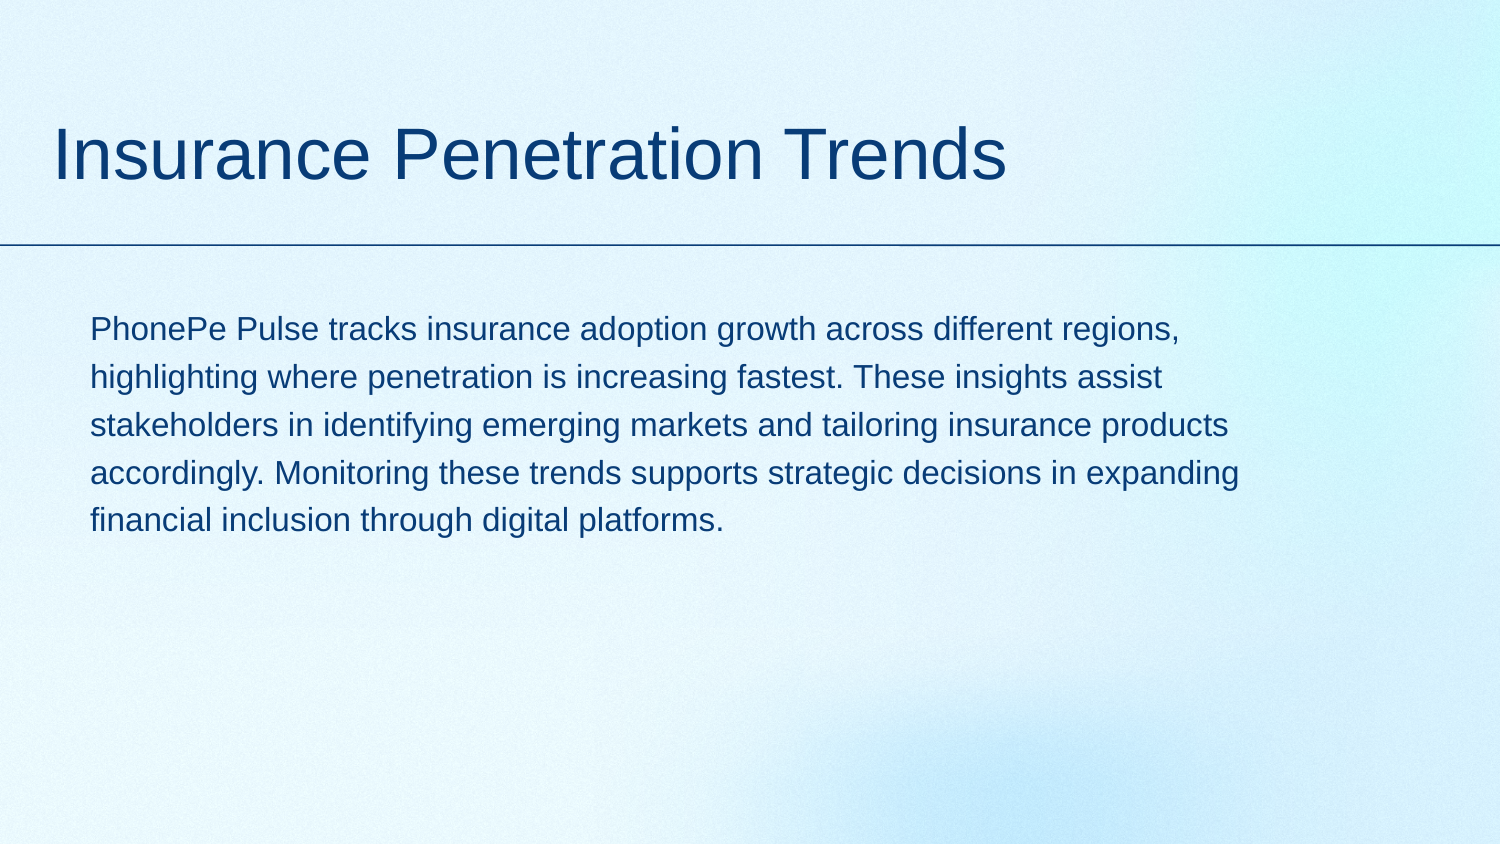

# Insurance Penetration Trends
PhonePe Pulse tracks insurance adoption growth across different regions, highlighting where penetration is increasing fastest. These insights assist stakeholders in identifying emerging markets and tailoring insurance products accordingly. Monitoring these trends supports strategic decisions in expanding financial inclusion through digital platforms.